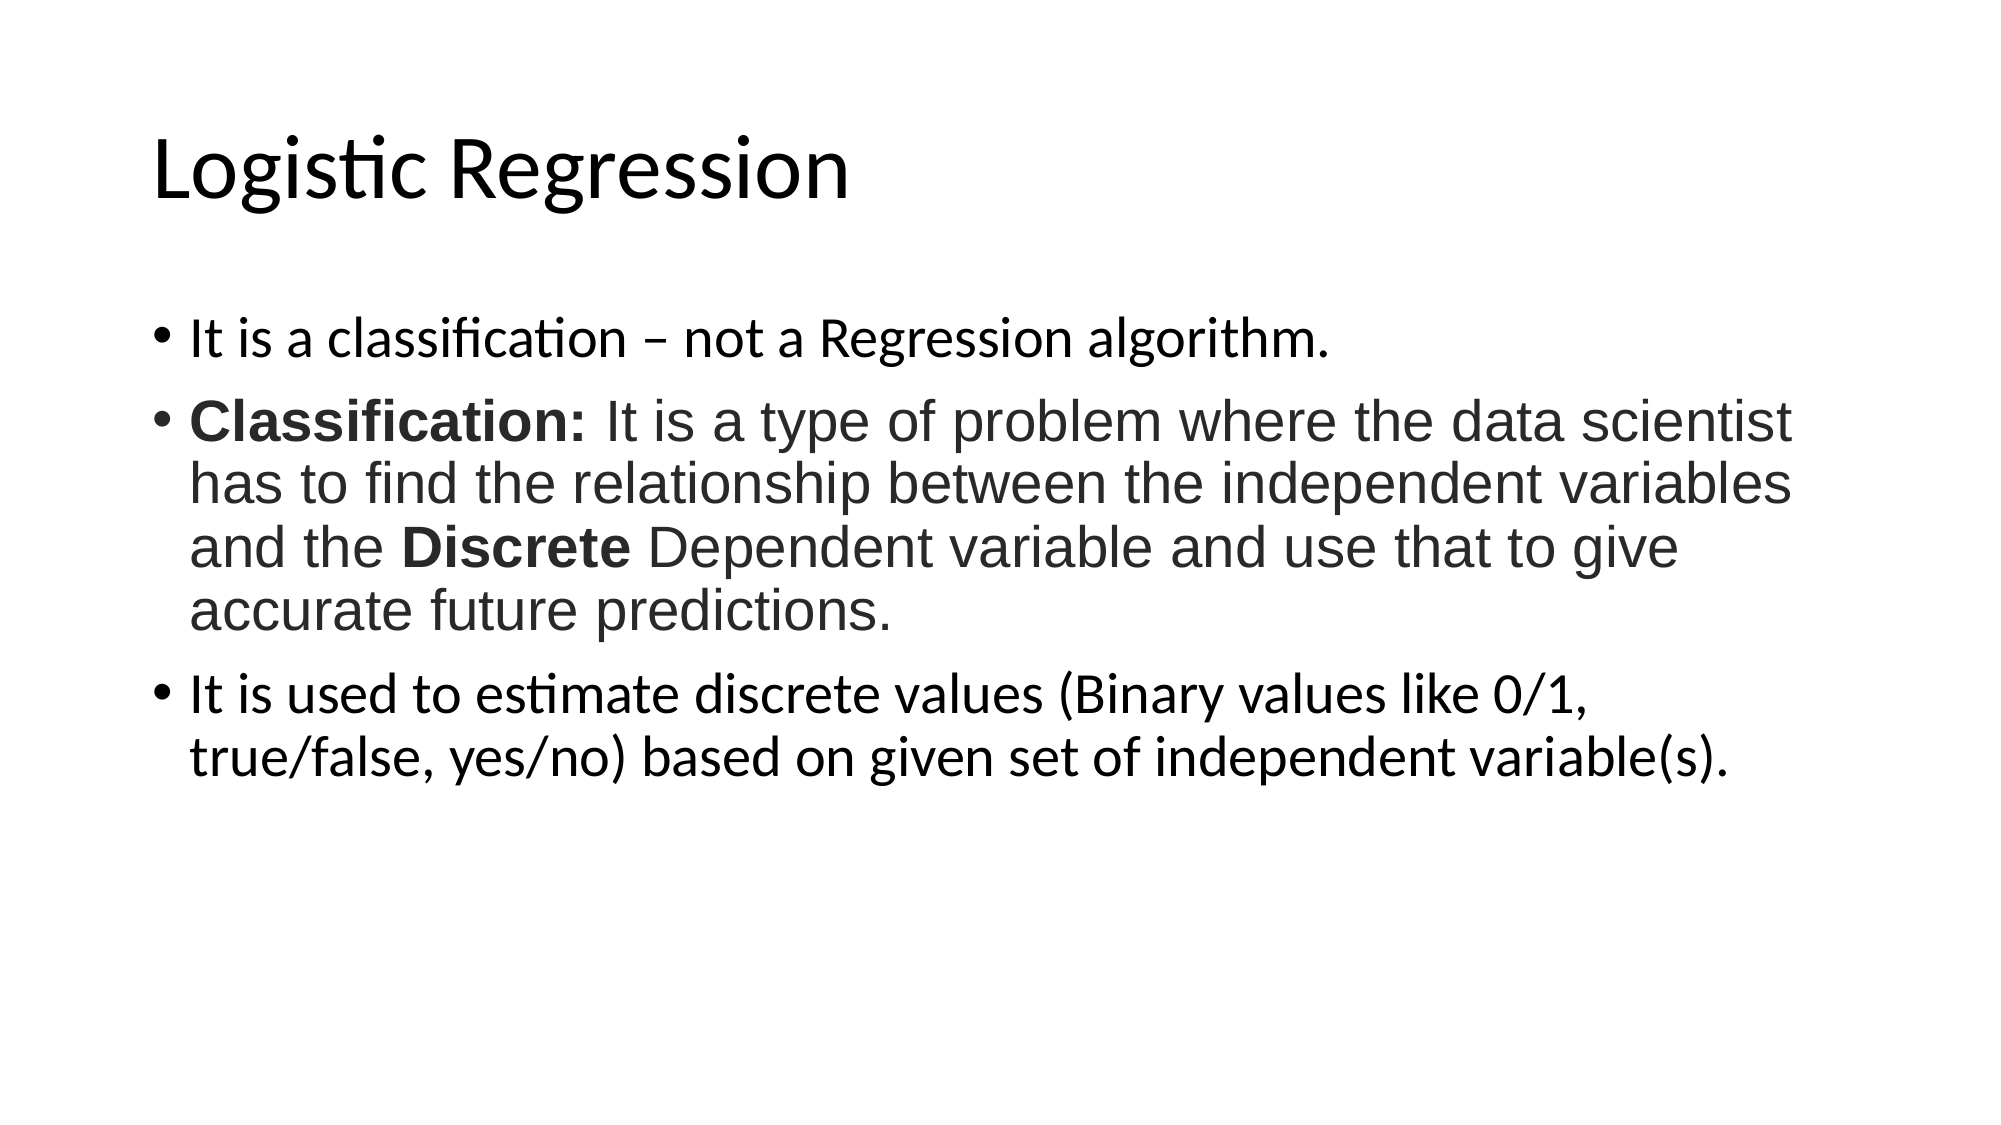

# Logistic Regression
It is a classification – not a Regression algorithm.
Classification: It is a type of problem where the data scientist has to find the relationship between the independent variables and the Discrete Dependent variable and use that to give accurate future predictions.
It is used to estimate discrete values (Binary values like 0/1, true/false, yes/no) based on given set of independent variable(s).